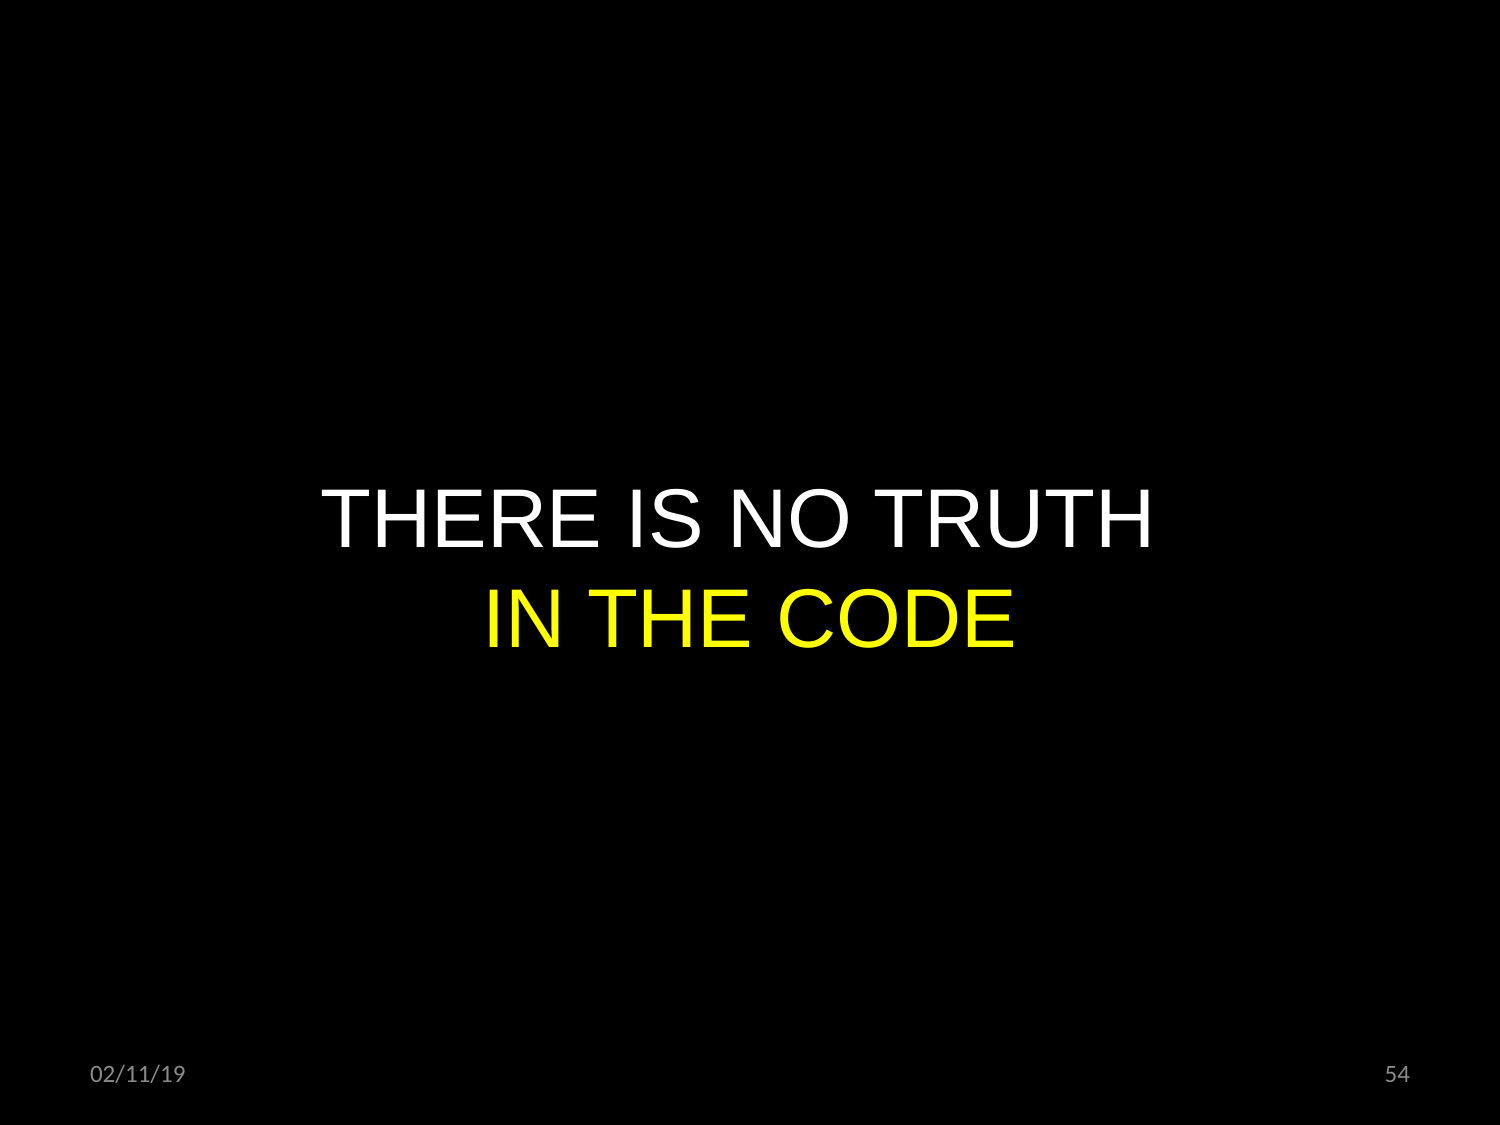

THERE IS NO TRUTH
IN THE CODE
02/11/19
54